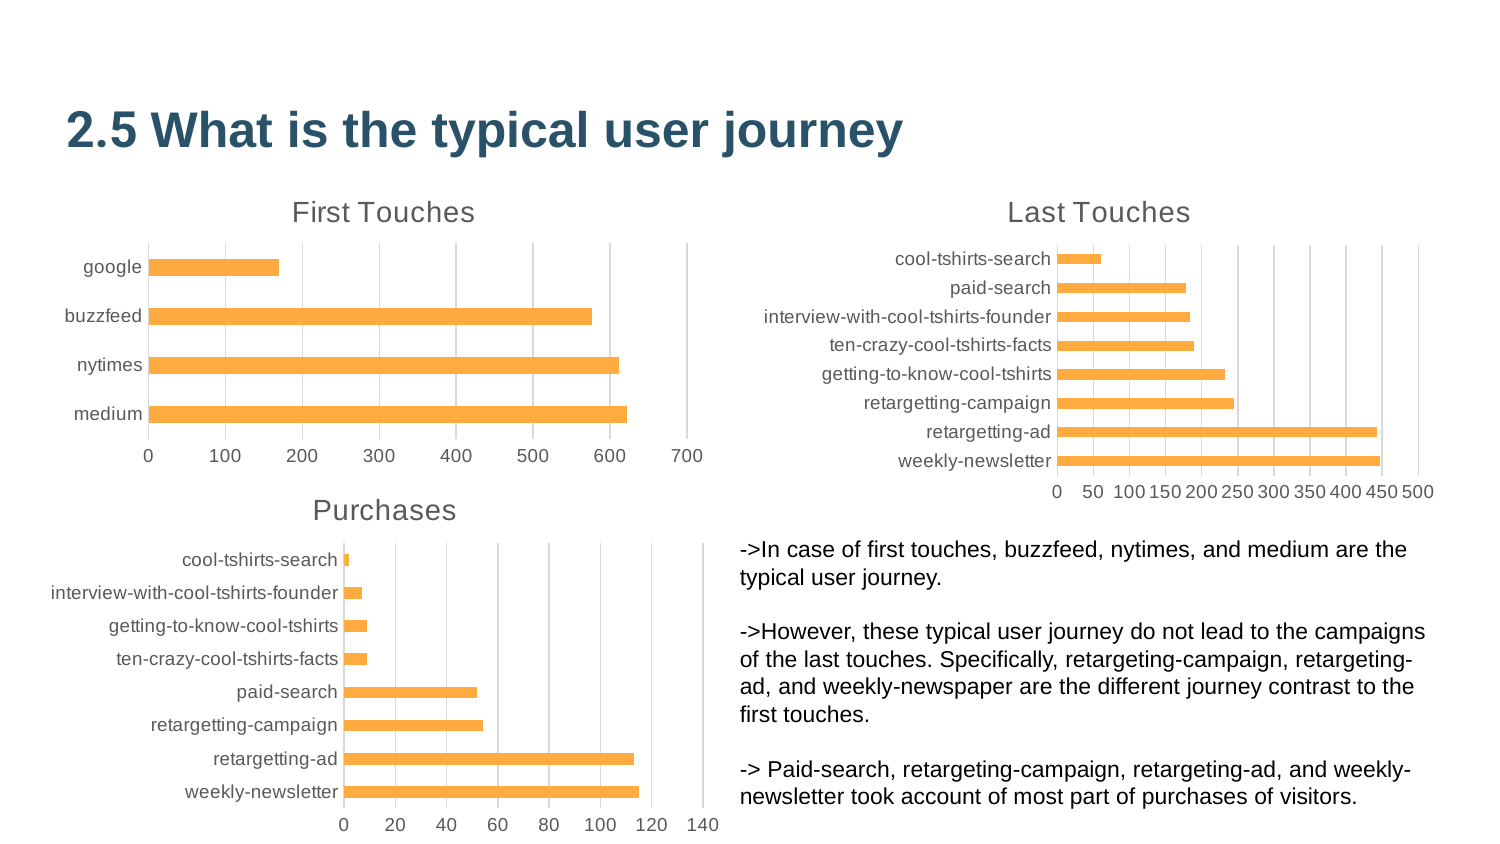

2.5 What is the typical user journey

### Chart: First Touches

| Category | Count(*) |
|---|---|
| medium | 622.0 |
| nytimes | 612.0 |
| buzzfeed | 576.0 |
| google | 169.0 |

### Chart: Last Touches

| Category | Count(*) |
|---|---|
| weekly-newsletter | 447.0 |
| retargetting-ad | 443.0 |
| retargetting-campaign | 245.0 |
| getting-to-know-cool-tshirts | 232.0 |
| ten-crazy-cool-tshirts-facts | 190.0 |
| interview-with-cool-tshirts-founder | 184.0 |
| paid-search | 178.0 |
| cool-tshirts-search | 60.0 |

### Chart: Purchases

| Category | Count(*) |
|---|---|
| weekly-newsletter | 115.0 |
| retargetting-ad | 113.0 |
| retargetting-campaign | 54.0 |
| paid-search | 52.0 |
| ten-crazy-cool-tshirts-facts | 9.0 |
| getting-to-know-cool-tshirts | 9.0 |
| interview-with-cool-tshirts-founder | 7.0 |
| cool-tshirts-search | 2.0 |
->In case of first touches, buzzfeed, nytimes, and medium are the typical user journey.

->However, these typical user journey do not lead to the campaigns of the last touches. Specifically, retargeting-campaign, retargeting-ad, and weekly-newspaper are the different journey contrast to the first touches.

-> Paid-search, retargeting-campaign, retargeting-ad, and weekly-newsletter took account of most part of purchases of visitors.